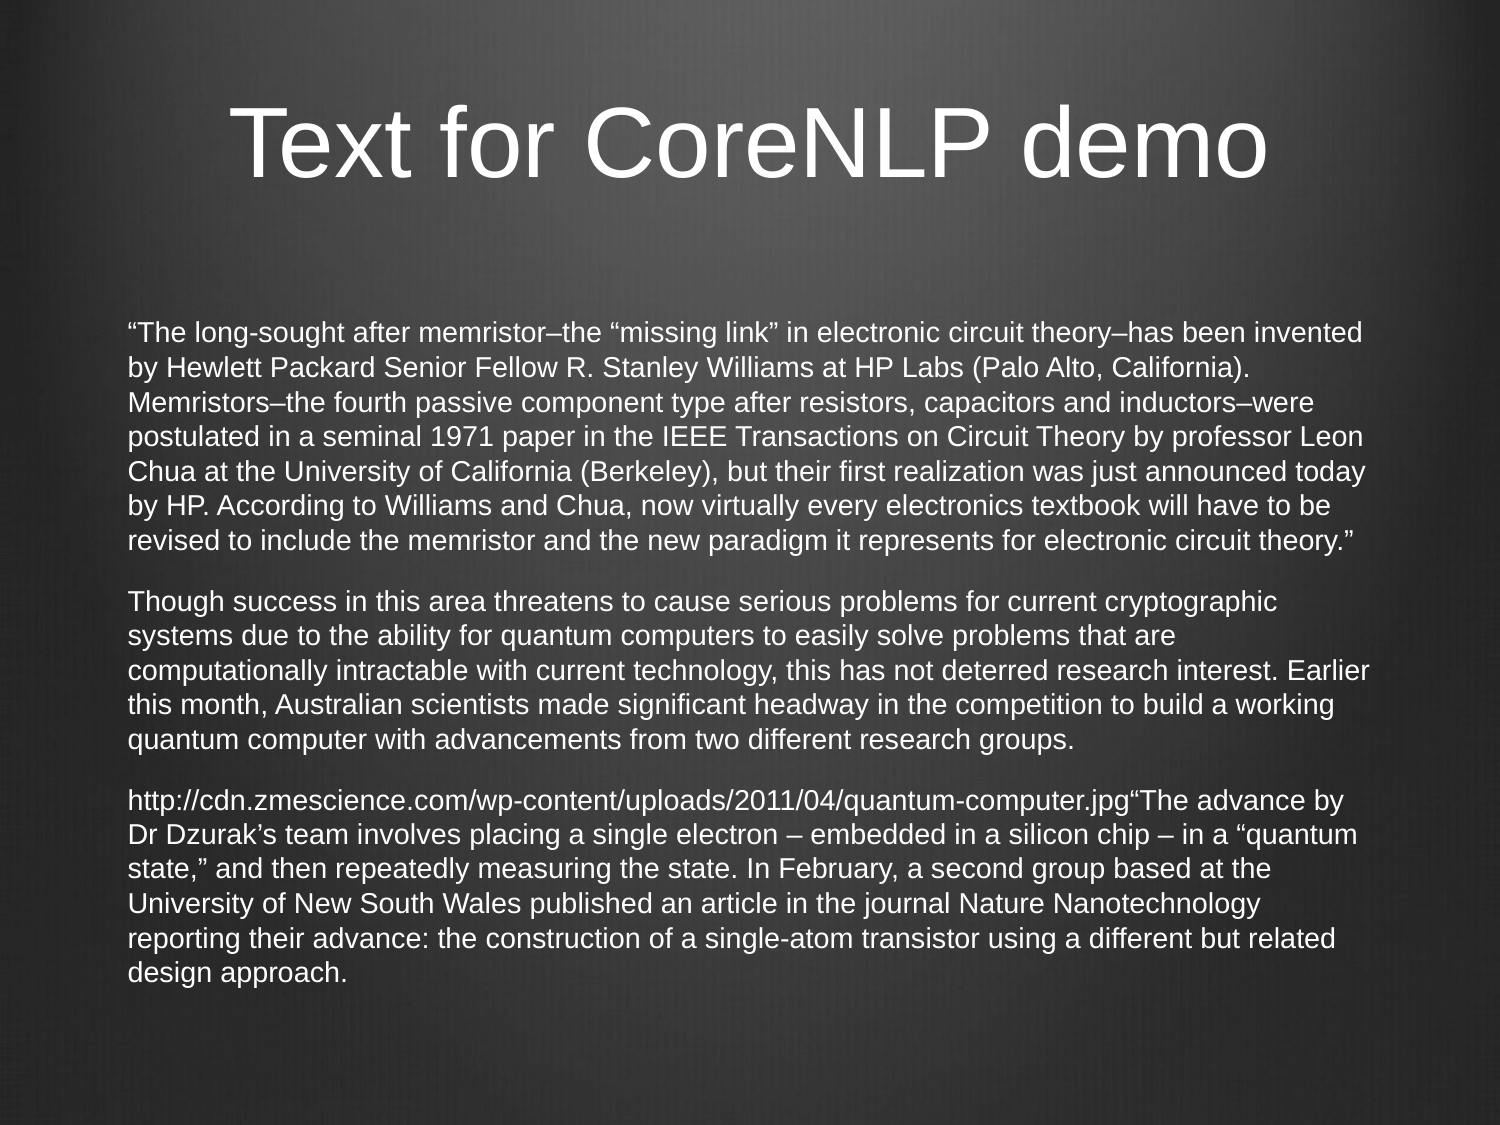

# Text for CoreNLP demo
“The long-sought after memristor–the “missing link” in electronic circuit theory–has been invented by Hewlett Packard Senior Fellow R. Stanley Williams at HP Labs (Palo Alto, California). Memristors–the fourth passive component type after resistors, capacitors and inductors–were postulated in a seminal 1971 paper in the IEEE Transactions on Circuit Theory by professor Leon Chua at the University of California (Berkeley), but their first realization was just announced today by HP. According to Williams and Chua, now virtually every electronics textbook will have to be revised to include the memristor and the new paradigm it represents for electronic circuit theory.”
Though success in this area threatens to cause serious problems for current cryptographic systems due to the ability for quantum computers to easily solve problems that are computationally intractable with current technology, this has not deterred research interest. Earlier this month, Australian scientists made significant headway in the competition to build a working quantum computer with advancements from two different research groups.
http://cdn.zmescience.com/wp-content/uploads/2011/04/quantum-computer.jpg“The advance by Dr Dzurak’s team involves placing a single electron – embedded in a silicon chip – in a “quantum state,” and then repeatedly measuring the state. In February, a second group based at the University of New South Wales published an article in the journal Nature Nanotechnology reporting their advance: the construction of a single-atom transistor using a different but related design approach.